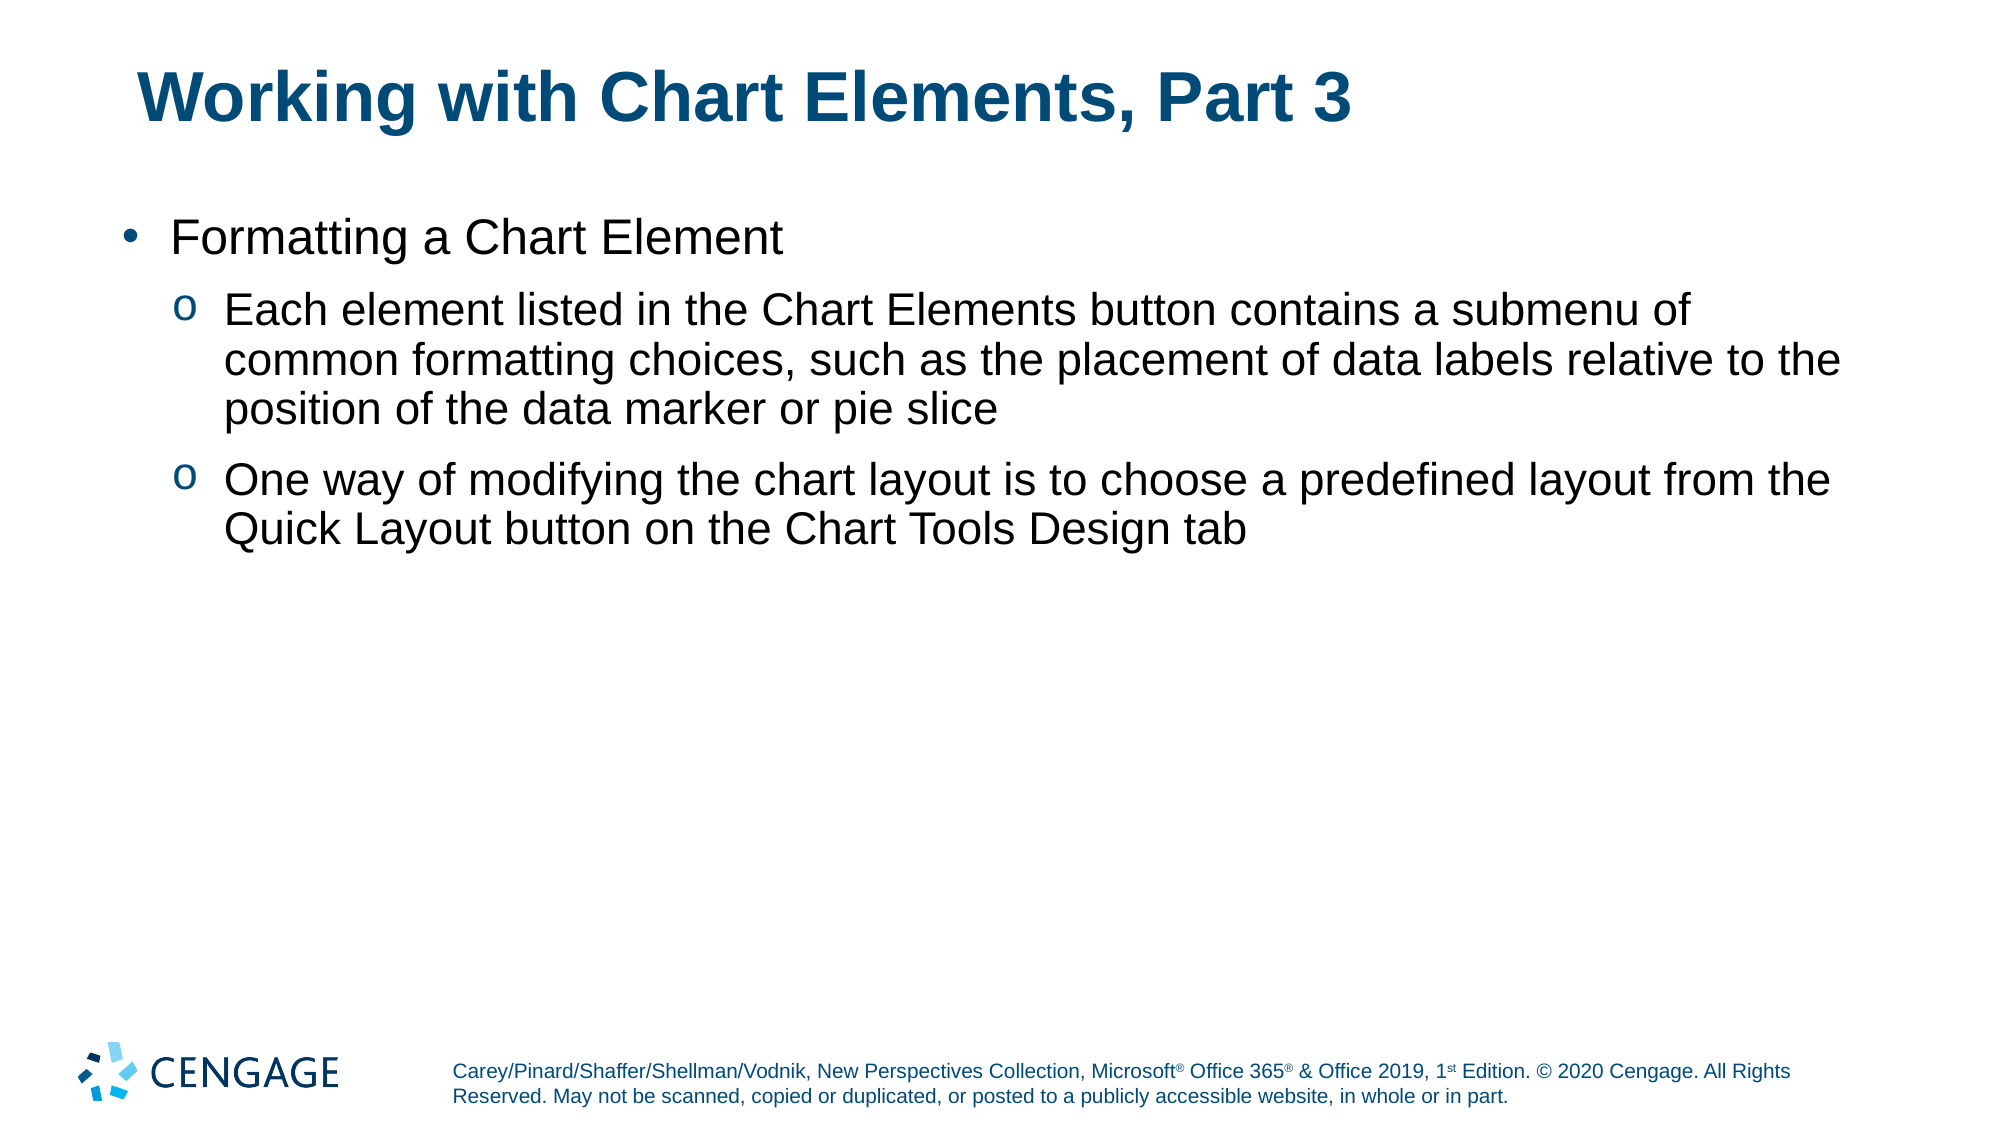

# Working with Chart Elements, Part 3
Formatting a Chart Element
Each element listed in the Chart Elements button contains a submenu of common formatting choices, such as the placement of data labels relative to the position of the data marker or pie slice
One way of modifying the chart layout is to choose a predefined layout from the Quick Layout button on the Chart Tools Design tab